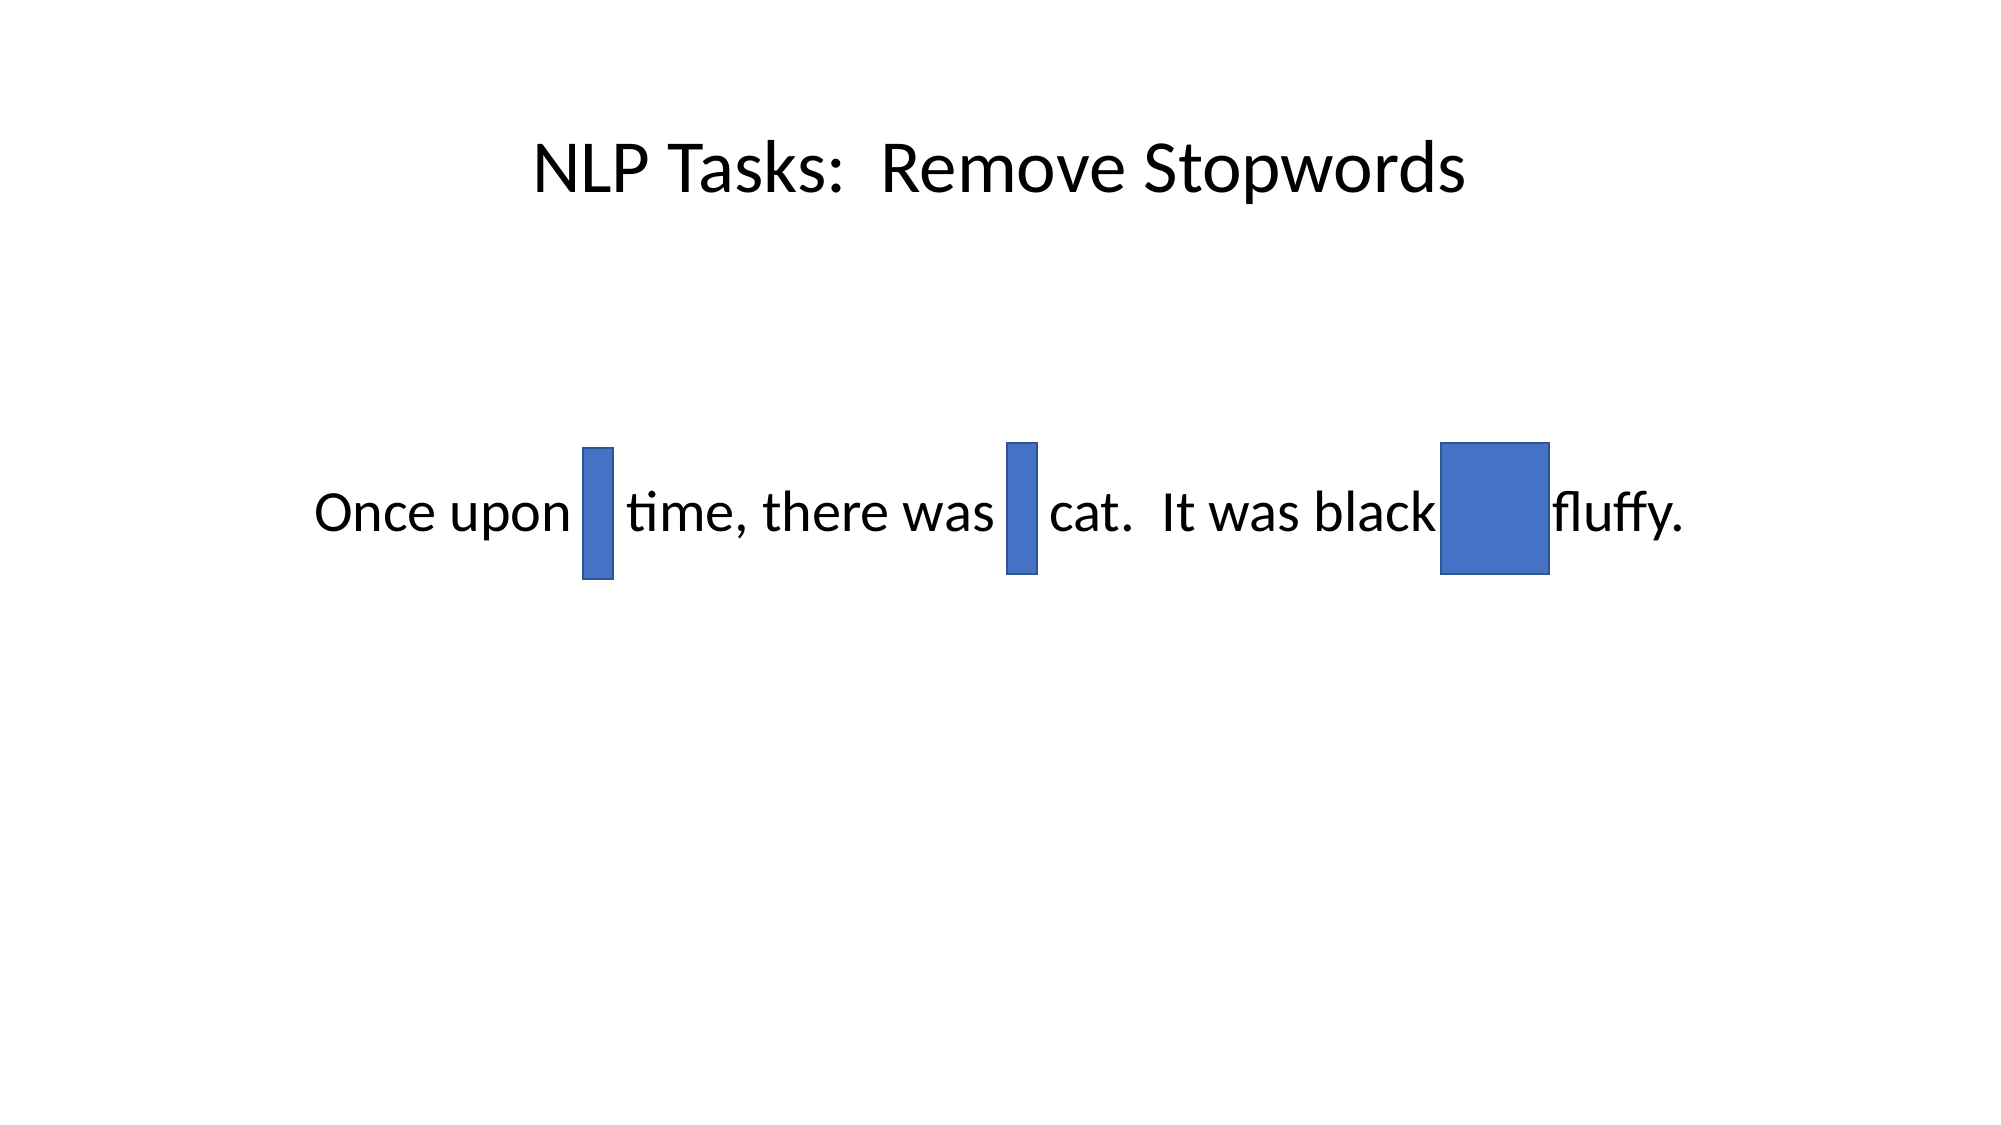

# NLP Tasks:  Remove Stopwords

Once upon a time, there was a cat.  It was black and fluffy.